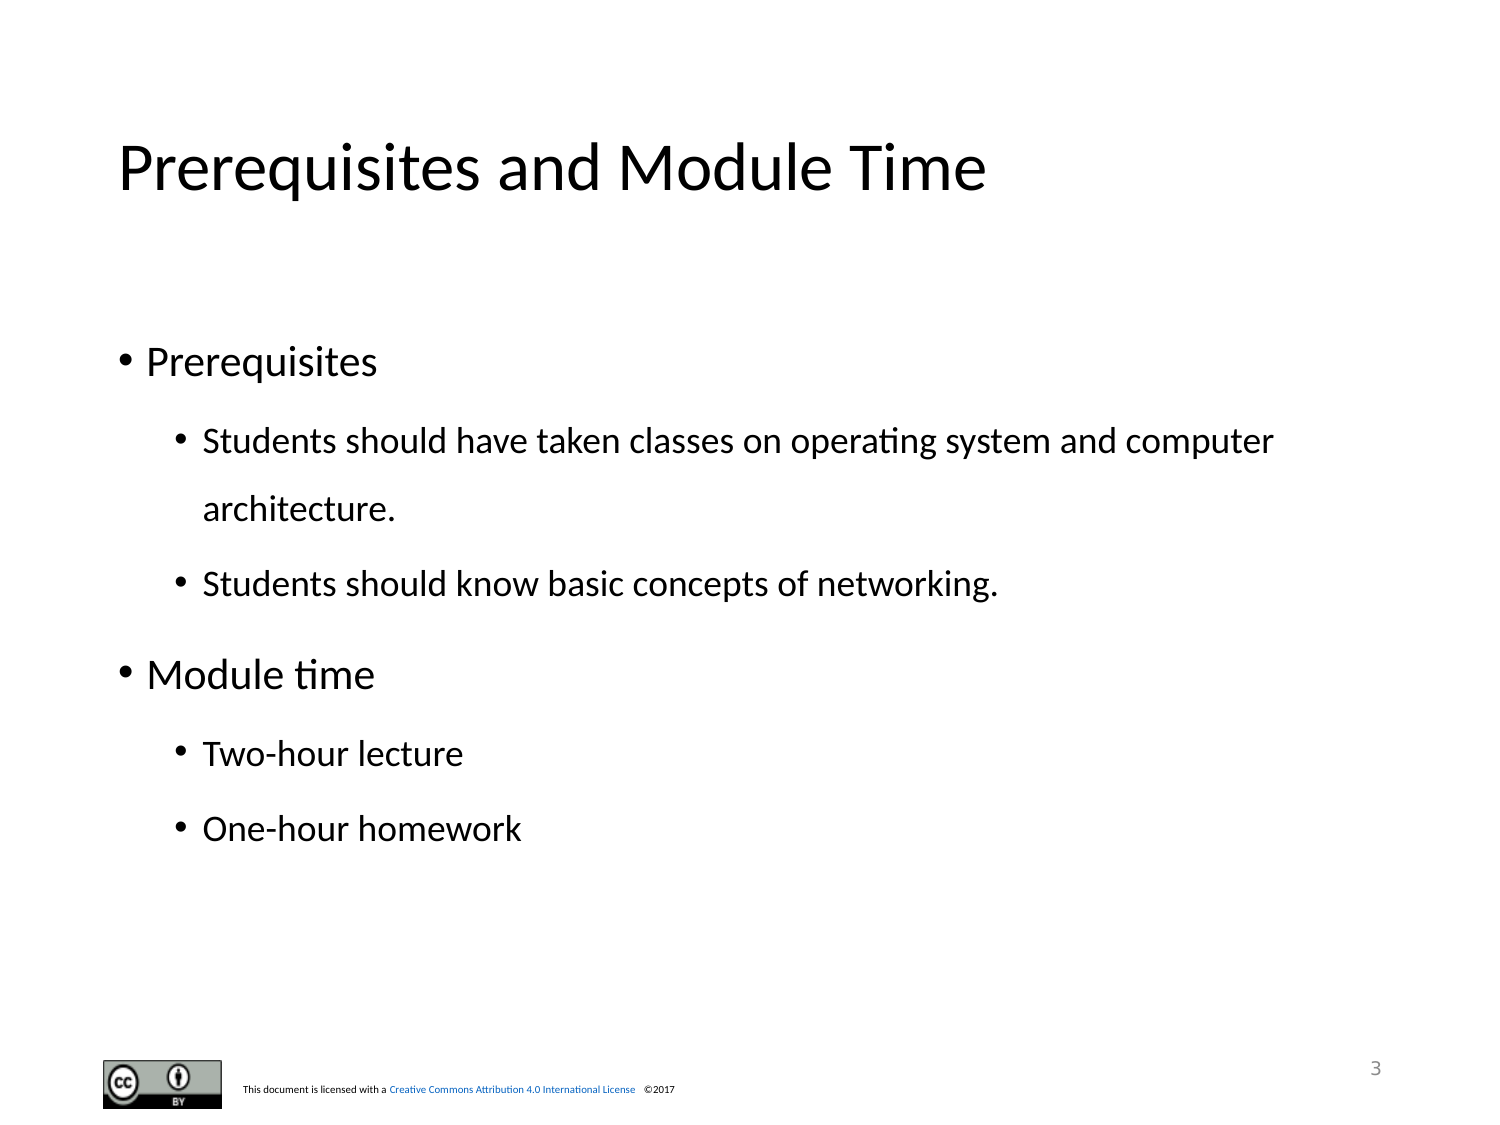

# Prerequisites and Module Time
Prerequisites
Students should have taken classes on operating system and computer architecture.
Students should know basic concepts of networking.
Module time
Two-hour lecture
One-hour homework

3